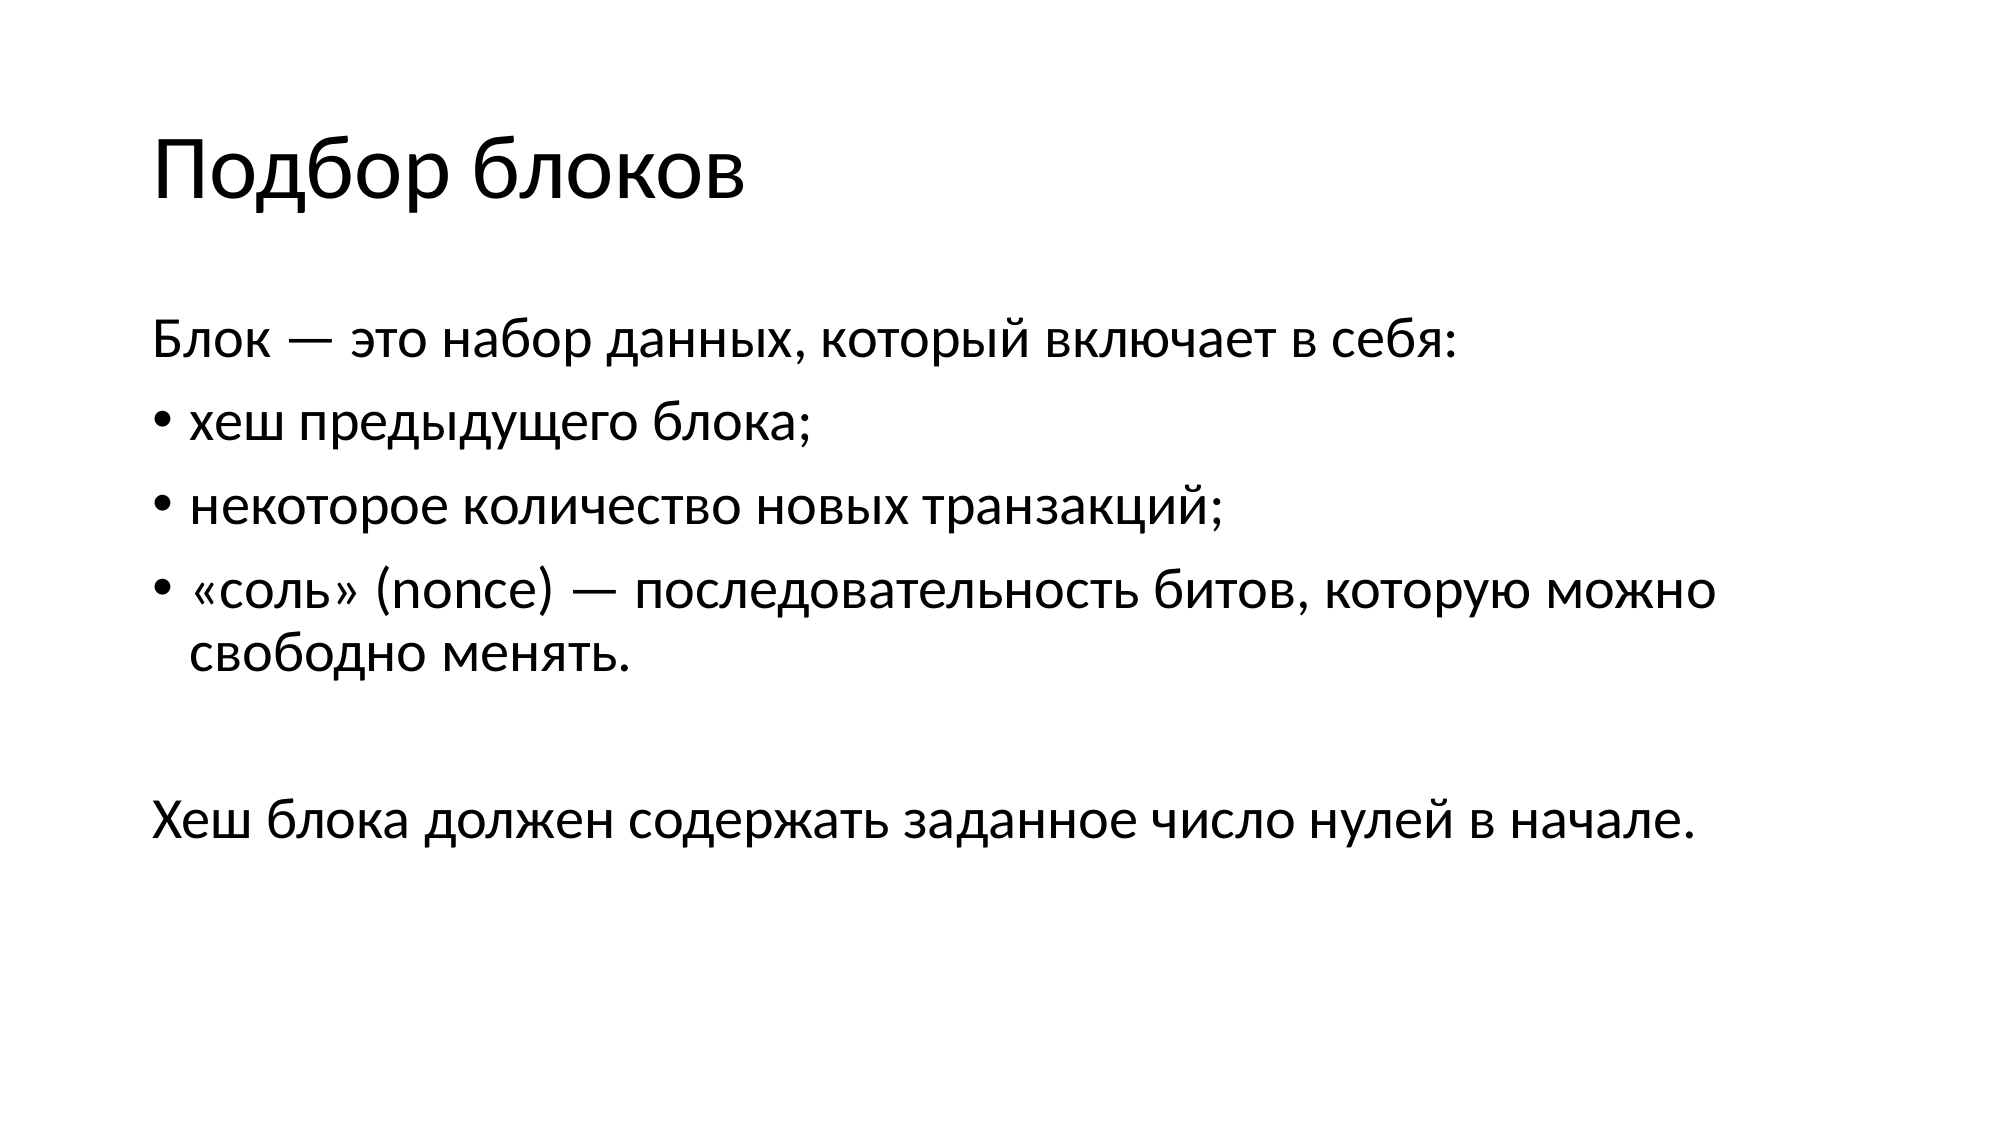

# Подбор блоков
Блок — это набор данных, который включает в себя:
хеш предыдущего блока;
некоторое количество новых транзакций;
«соль» (nonce) — последовательность битов, которую можно свободно менять.

Хеш блока должен содержать заданное число нулей в начале.